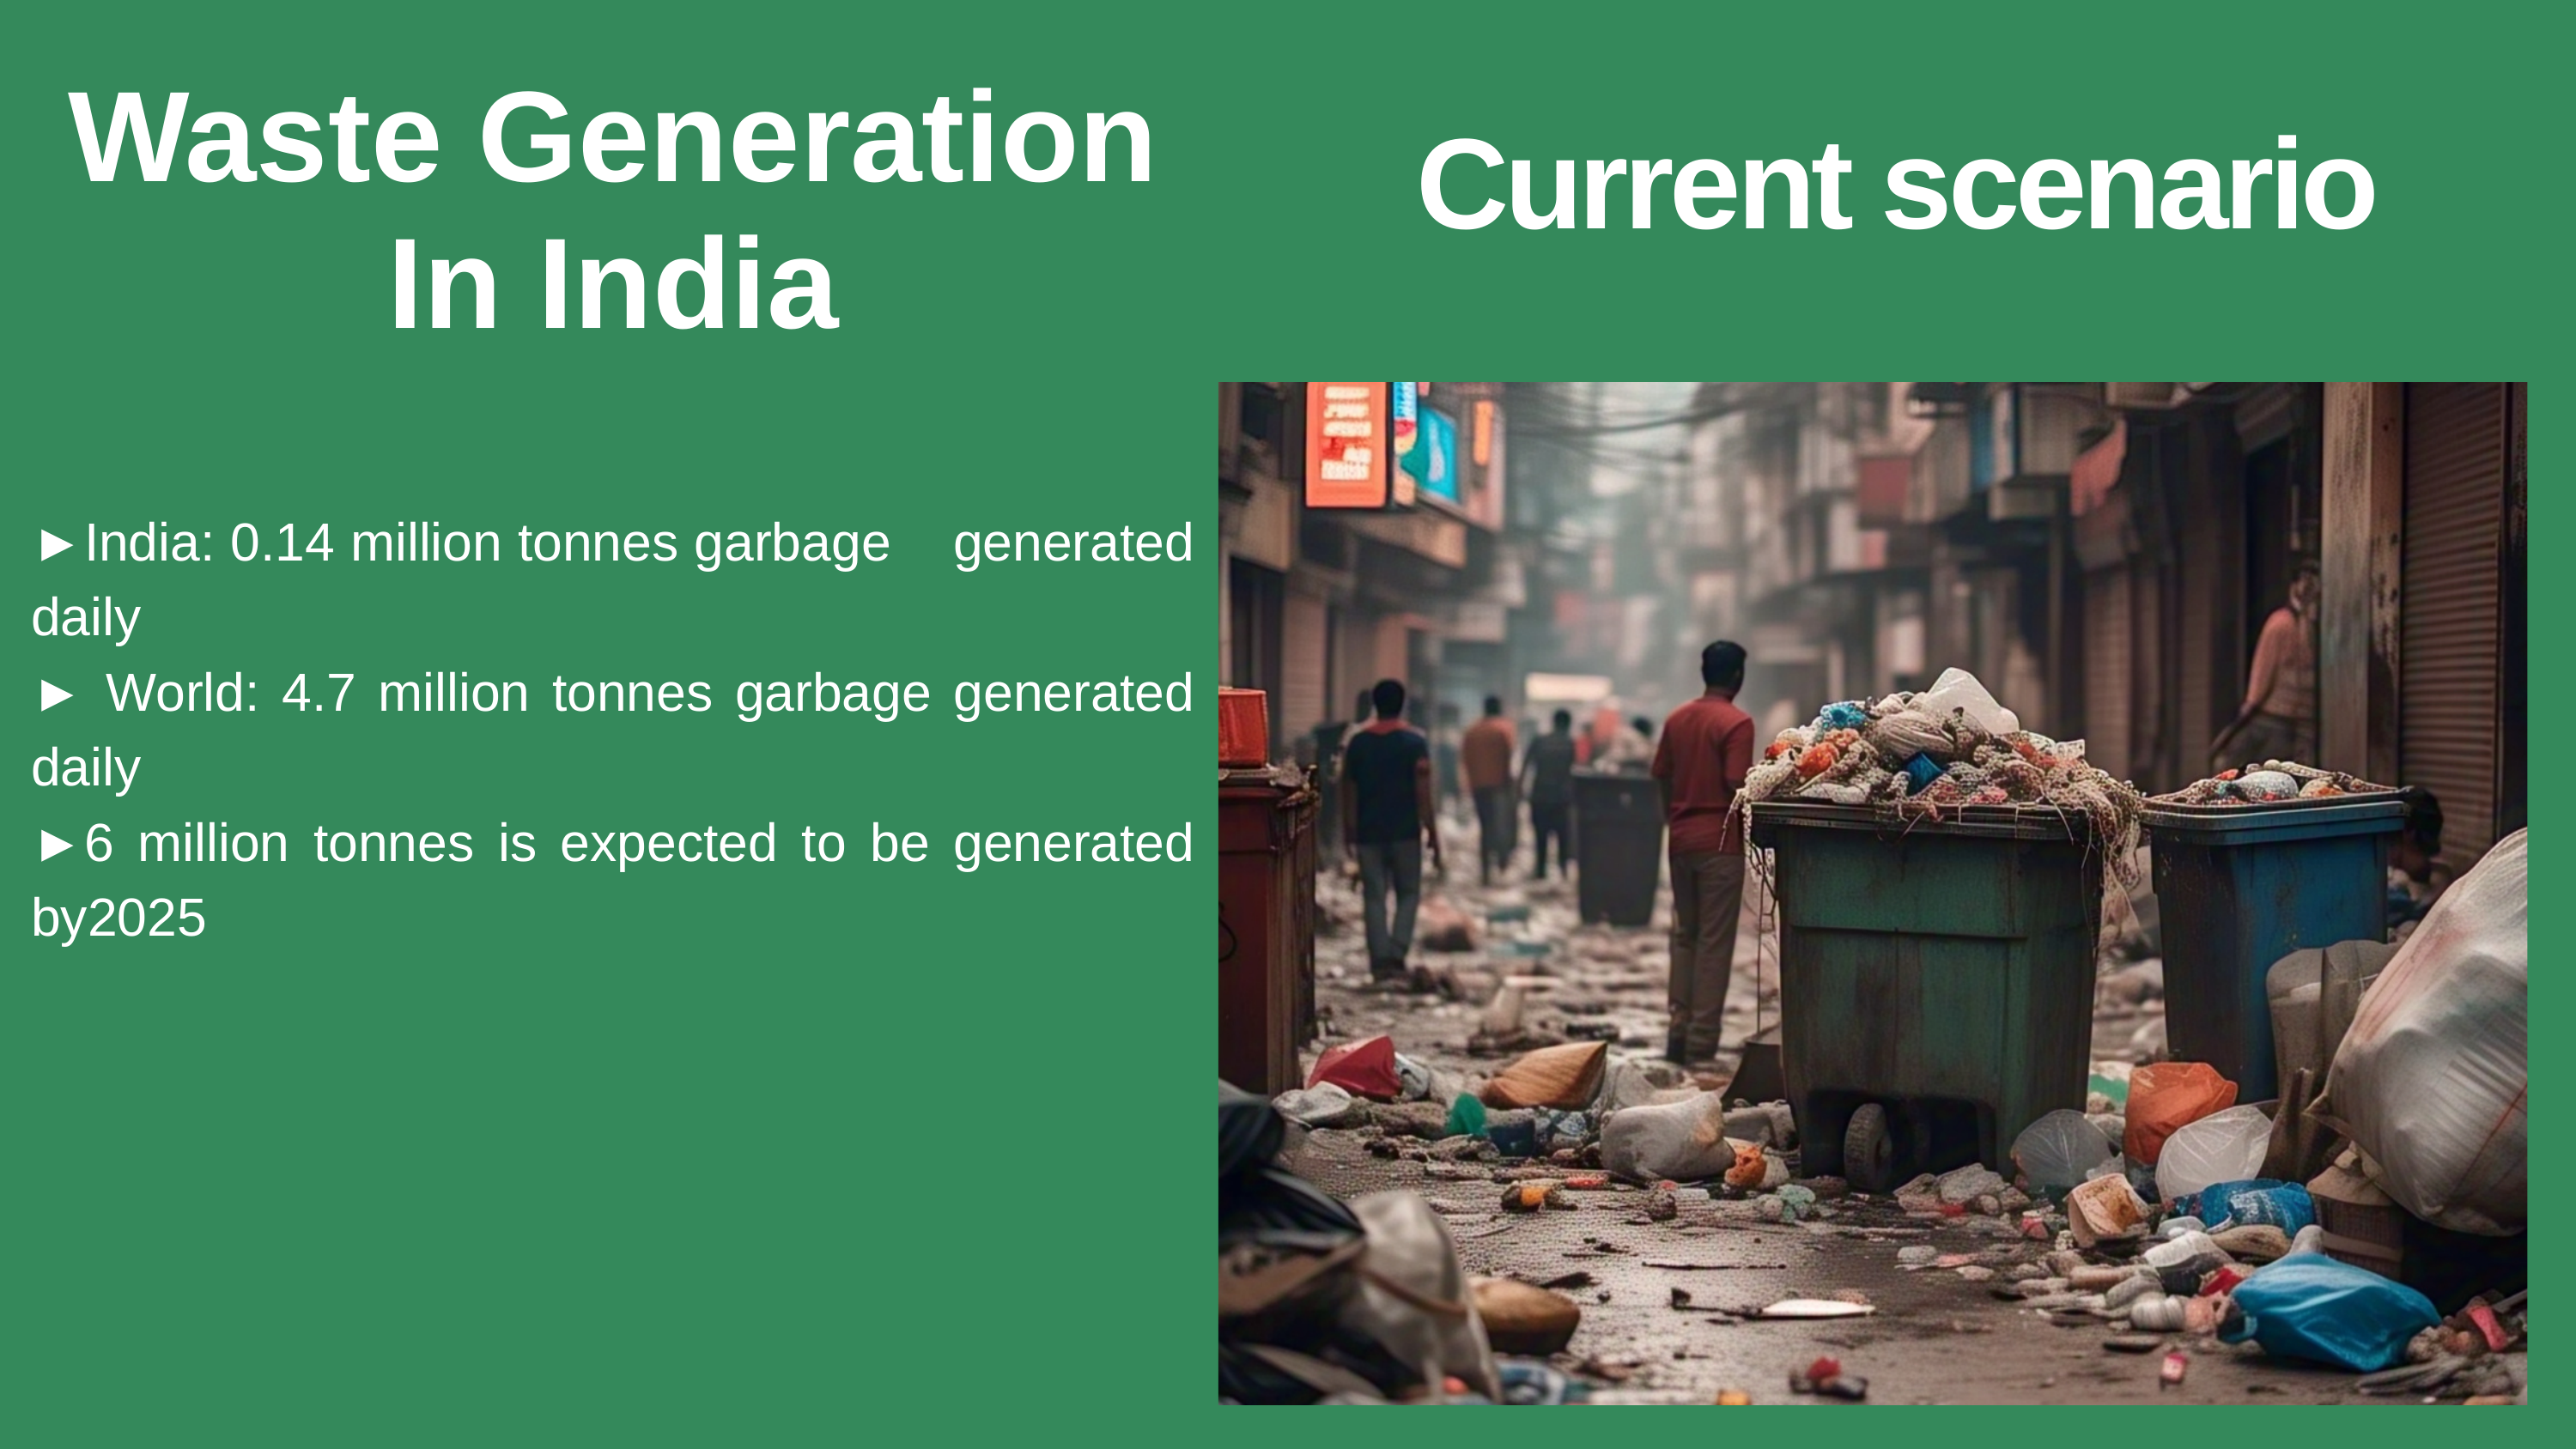

Waste Generation In India
Current scenario

►India: 0.14 million tonnes garbage    generated daily
► World: 4.7 million tonnes garbage generated daily
►6 million tonnes is expected to be generated by2025